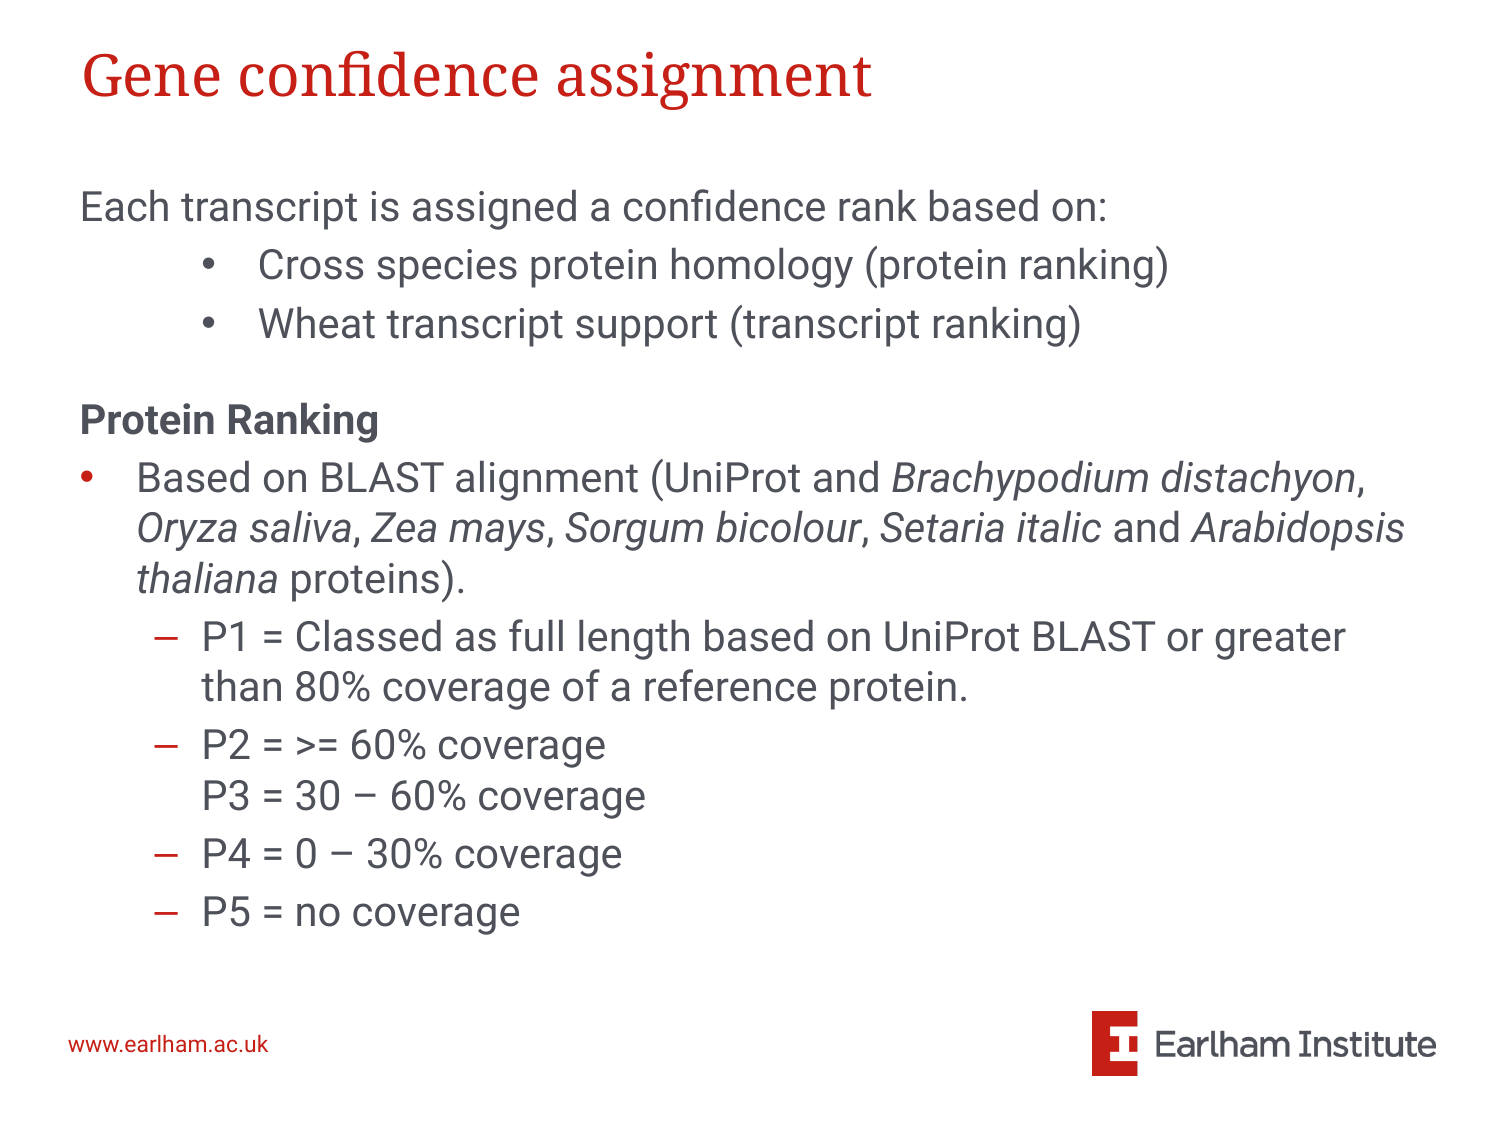

# Gene confidence assignment
Each transcript is assigned a confidence rank based on:
Cross species protein homology (protein ranking)
Wheat transcript support (transcript ranking)
Protein Ranking
Based on BLAST alignment (UniProt and Brachypodium distachyon, Oryza saliva, Zea mays, Sorgum bicolour, Setaria italic and Arabidopsis thaliana proteins).
P1 = Classed as full length based on UniProt BLAST or greater than 80% coverage of a reference protein.
P2 = >= 60% coverage
P3 = 30 – 60% coverage
P4 = 0 – 30% coverage
P5 = no coverage